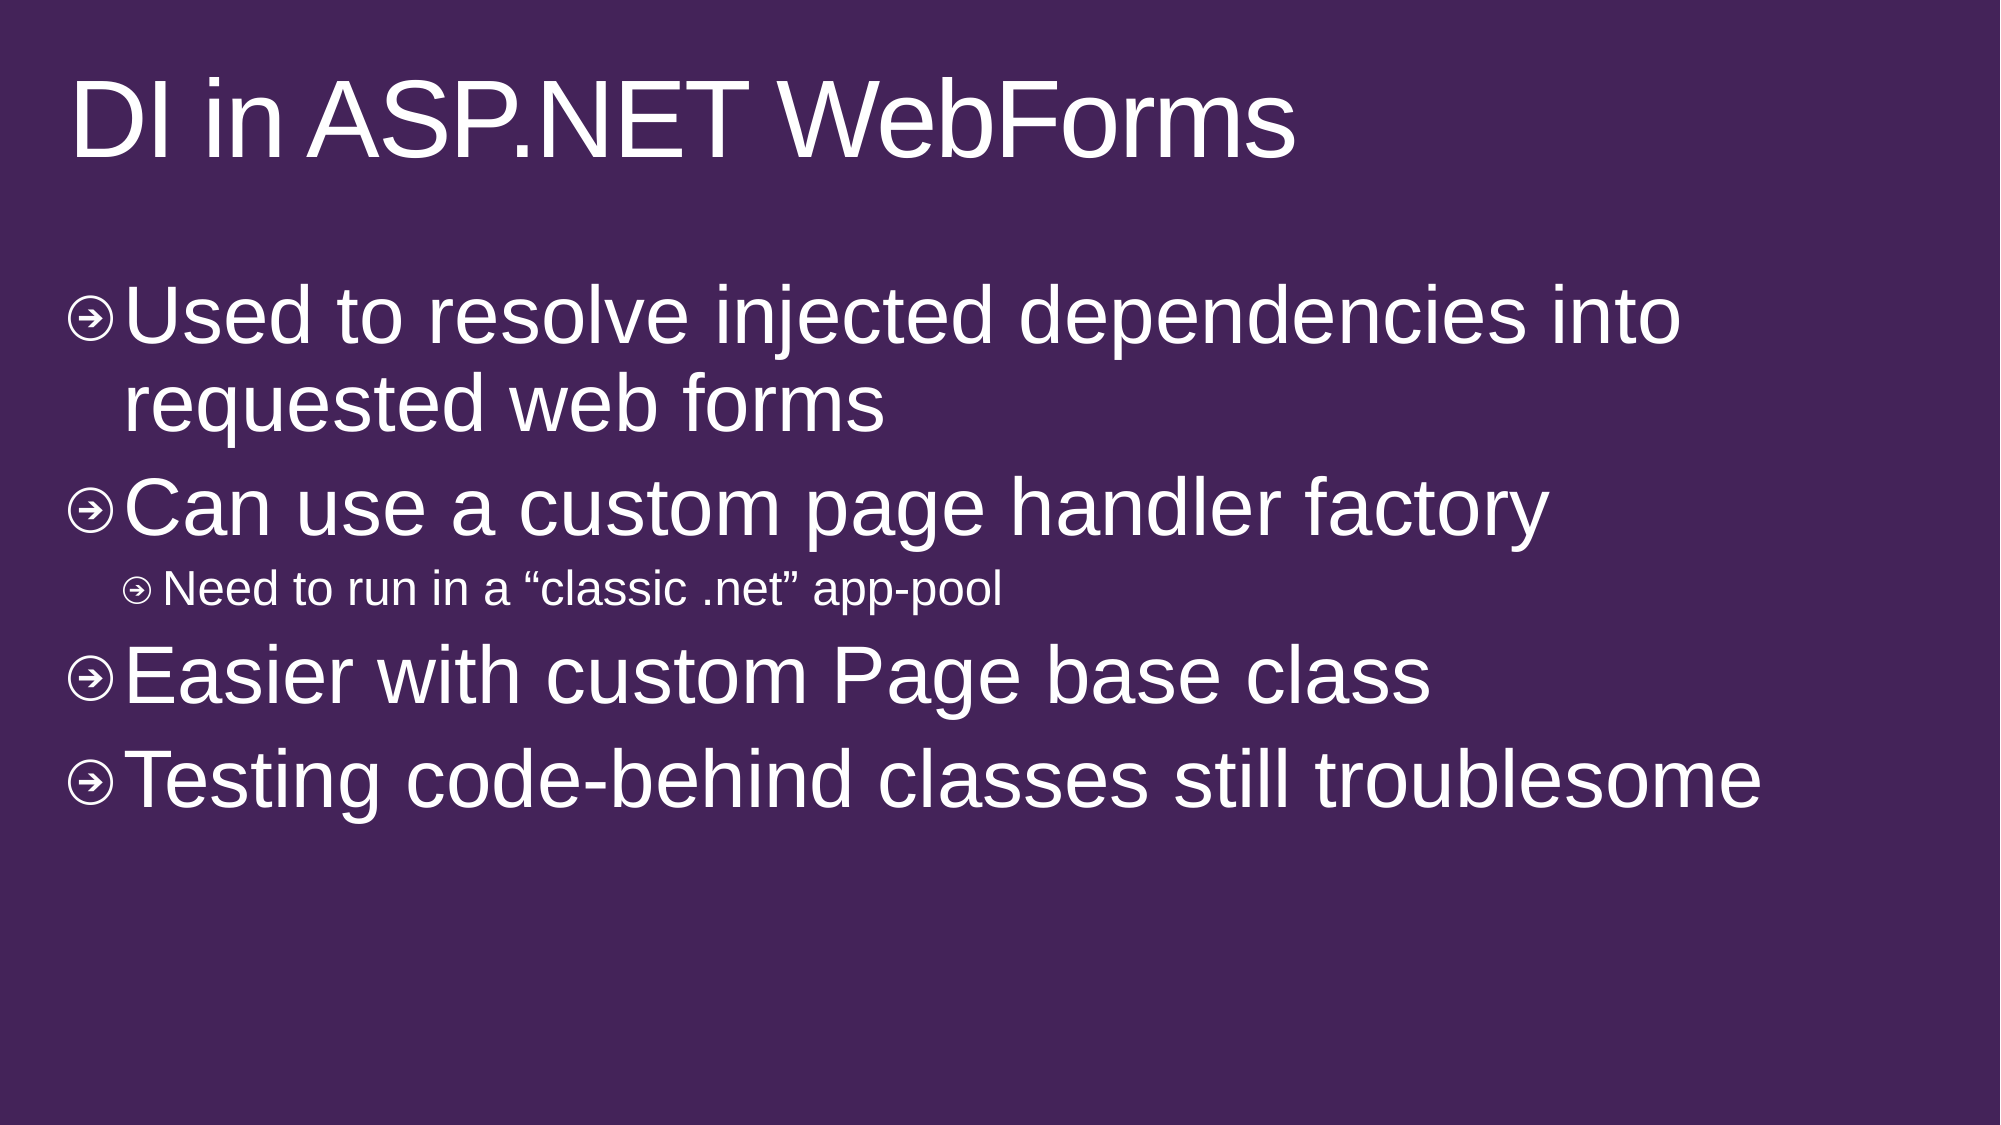

# DI in ASP.NET WebForms
Used to resolve injected dependencies into requested web forms
Can use a custom page handler factory
Need to run in a “classic .net” app-pool
Easier with custom Page base class
Testing code-behind classes still troublesome